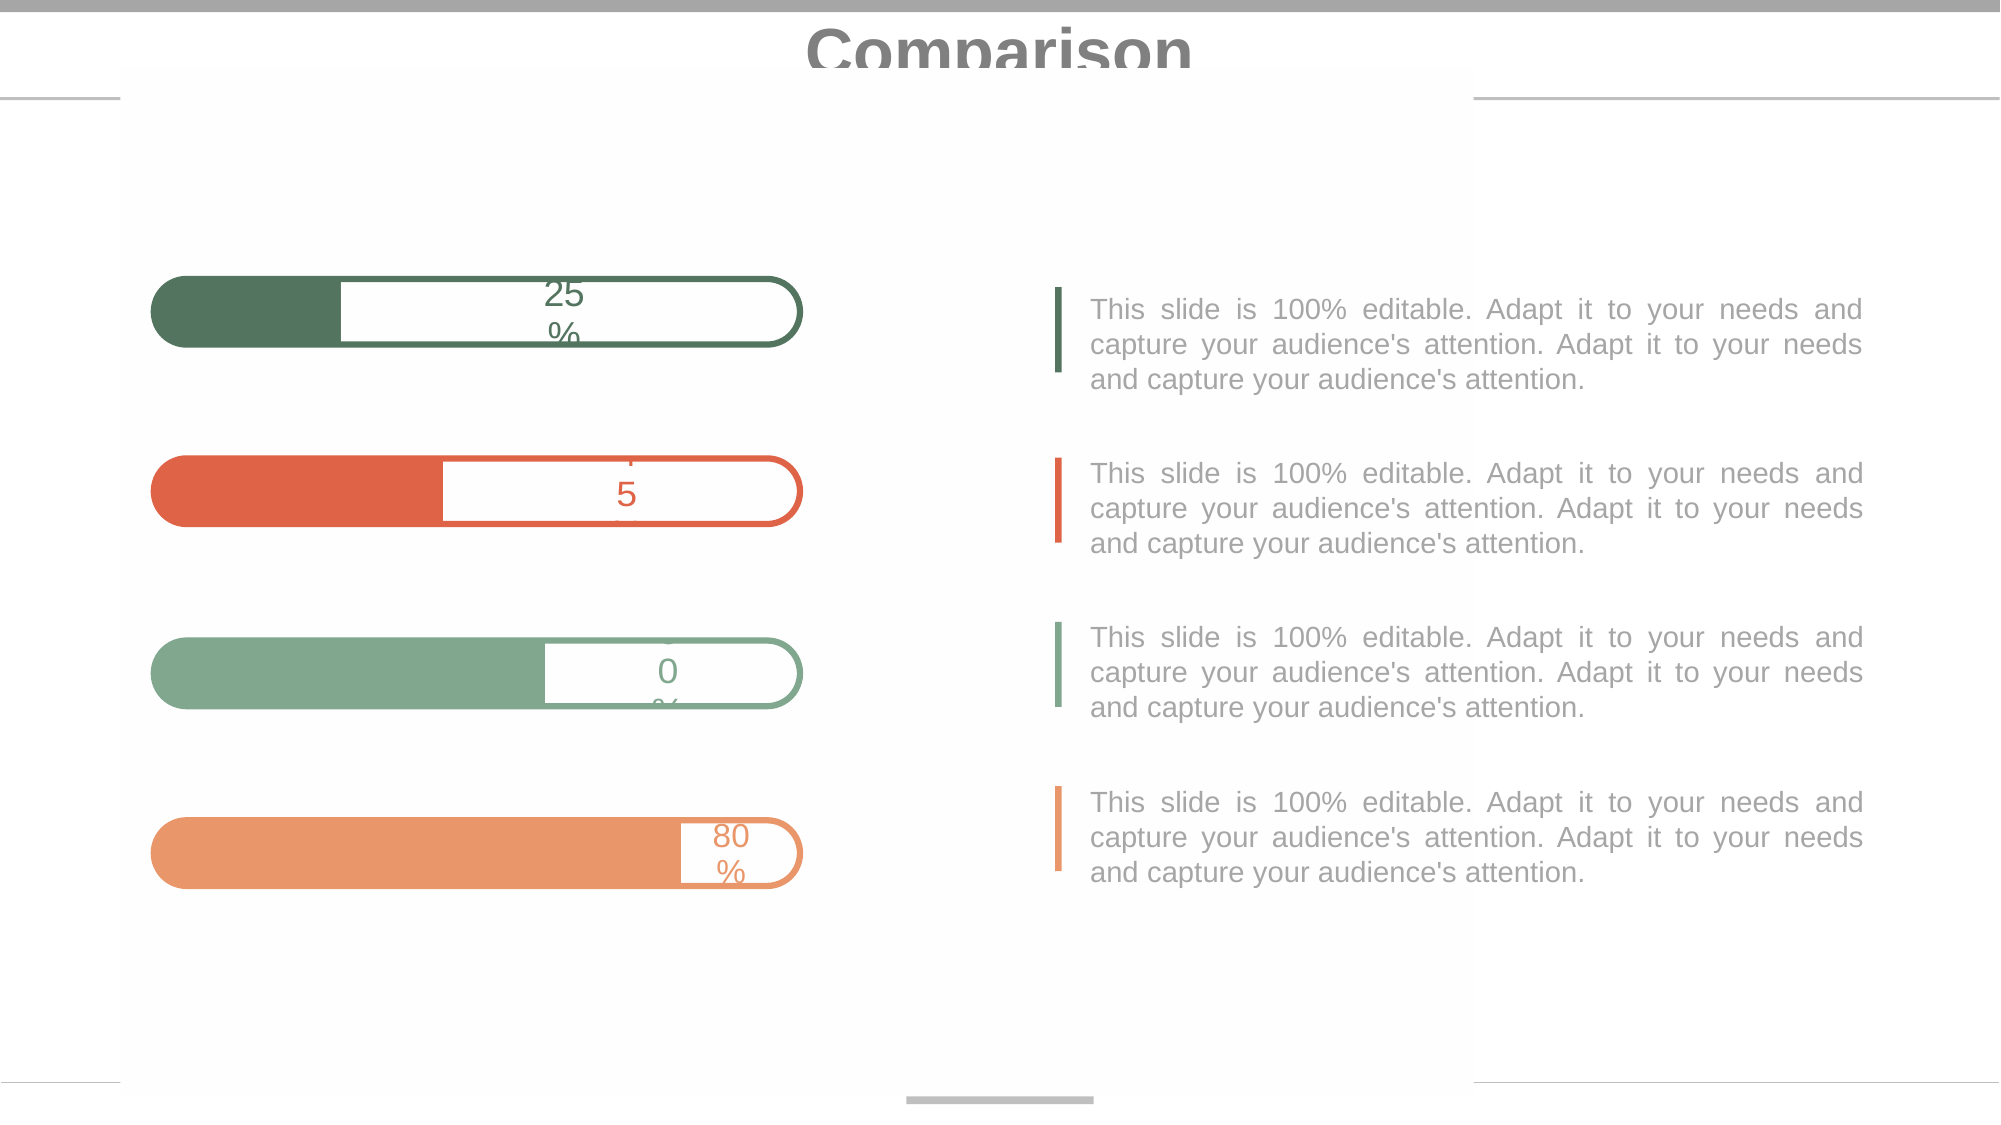

# Comparison

### Chart

| Category | Series 1 | Series 2 |
|---|---|---|
| Category 1 | 30.0 | 70.0 |

### Chart

| Category | Series 1 | Series 2 |
|---|---|---|
| Category 1 | 45.0 | 55.0 |

### Chart

| Category | Series 1 | Series 2 |
|---|---|---|
| Category 1 | 60.0 | 40.0 |

### Chart

| Category | Series 1 | Series 2 |
|---|---|---|
| Category 1 | 80.0 | 20.0 |

This slide is 100% editable. Adapt it to your needs and capture your audience's attention. Adapt it to your needs and capture your audience's attention.

This slide is 100% editable. Adapt it to your needs and capture your audience's attention. Adapt it to your needs and capture your audience's attention.

This slide is 100% editable. Adapt it to your needs and capture your audience's attention. Adapt it to your needs and capture your audience's attention.

This slide is 100% editable. Adapt it to your needs and capture your audience's attention. Adapt it to your needs and capture your audience's attention.

29